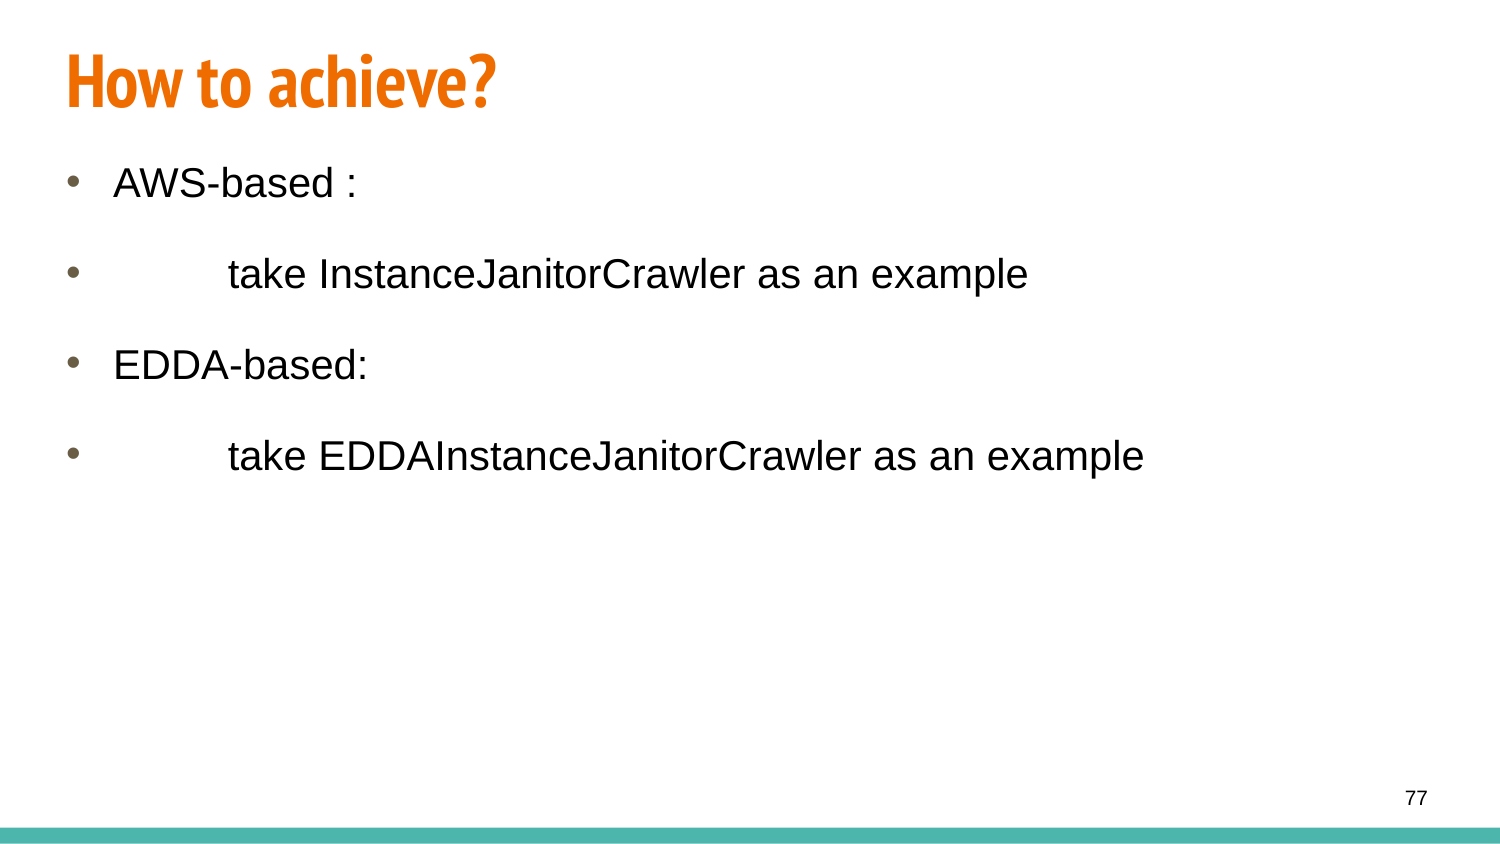

How to achieve?
AWS-based :
          take InstanceJanitorCrawler as an example
EDDA-based:
          take EDDAInstanceJanitorCrawler as an example
77